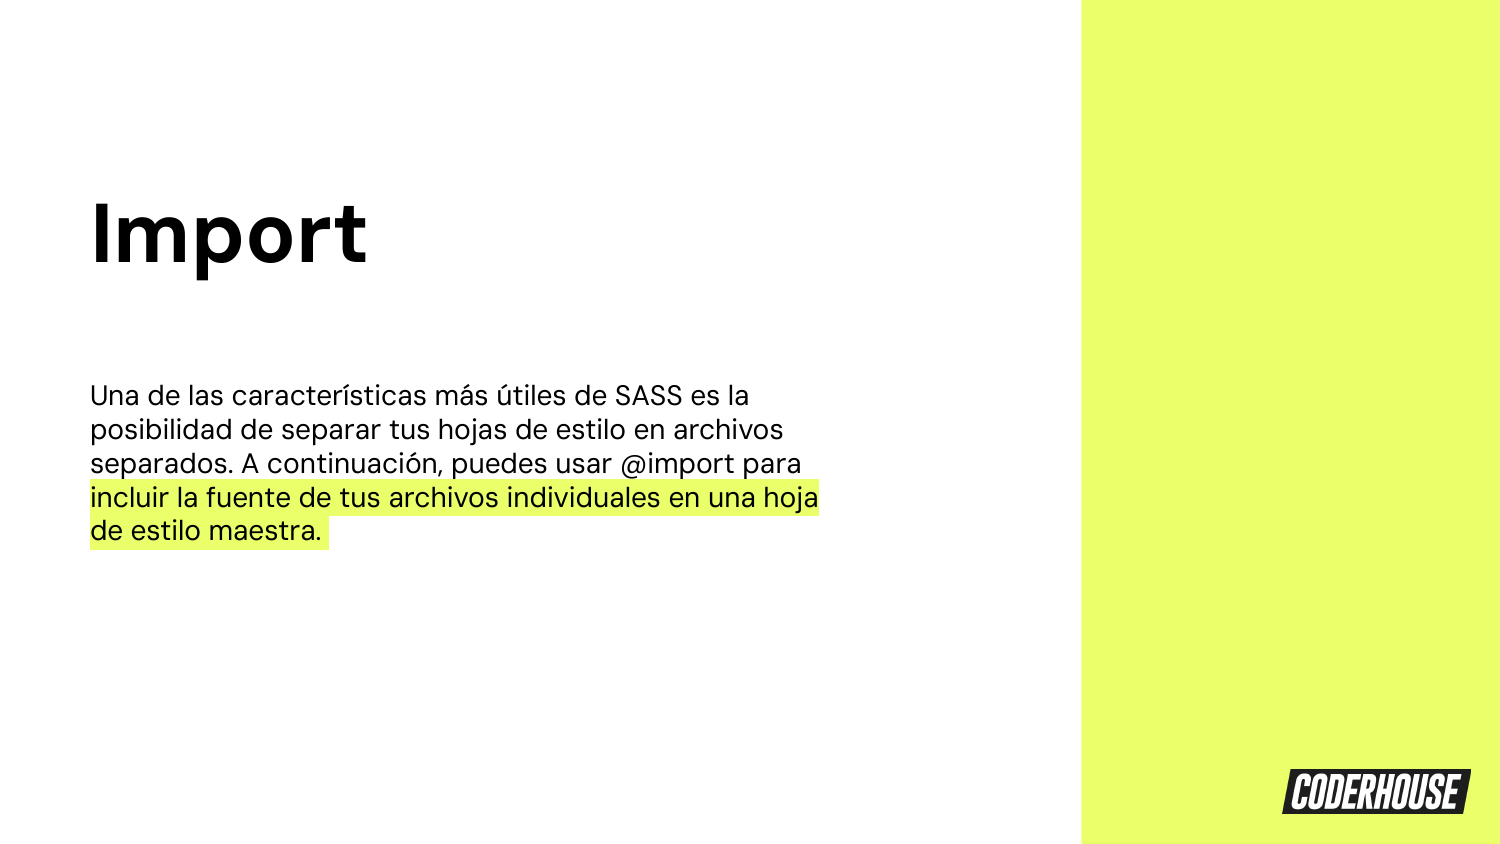

Import
Una de las características más útiles de SASS es la posibilidad de separar tus hojas de estilo en archivos separados. A continuación, puedes usar @import para incluir la fuente de tus archivos individuales en una hoja de estilo maestra.